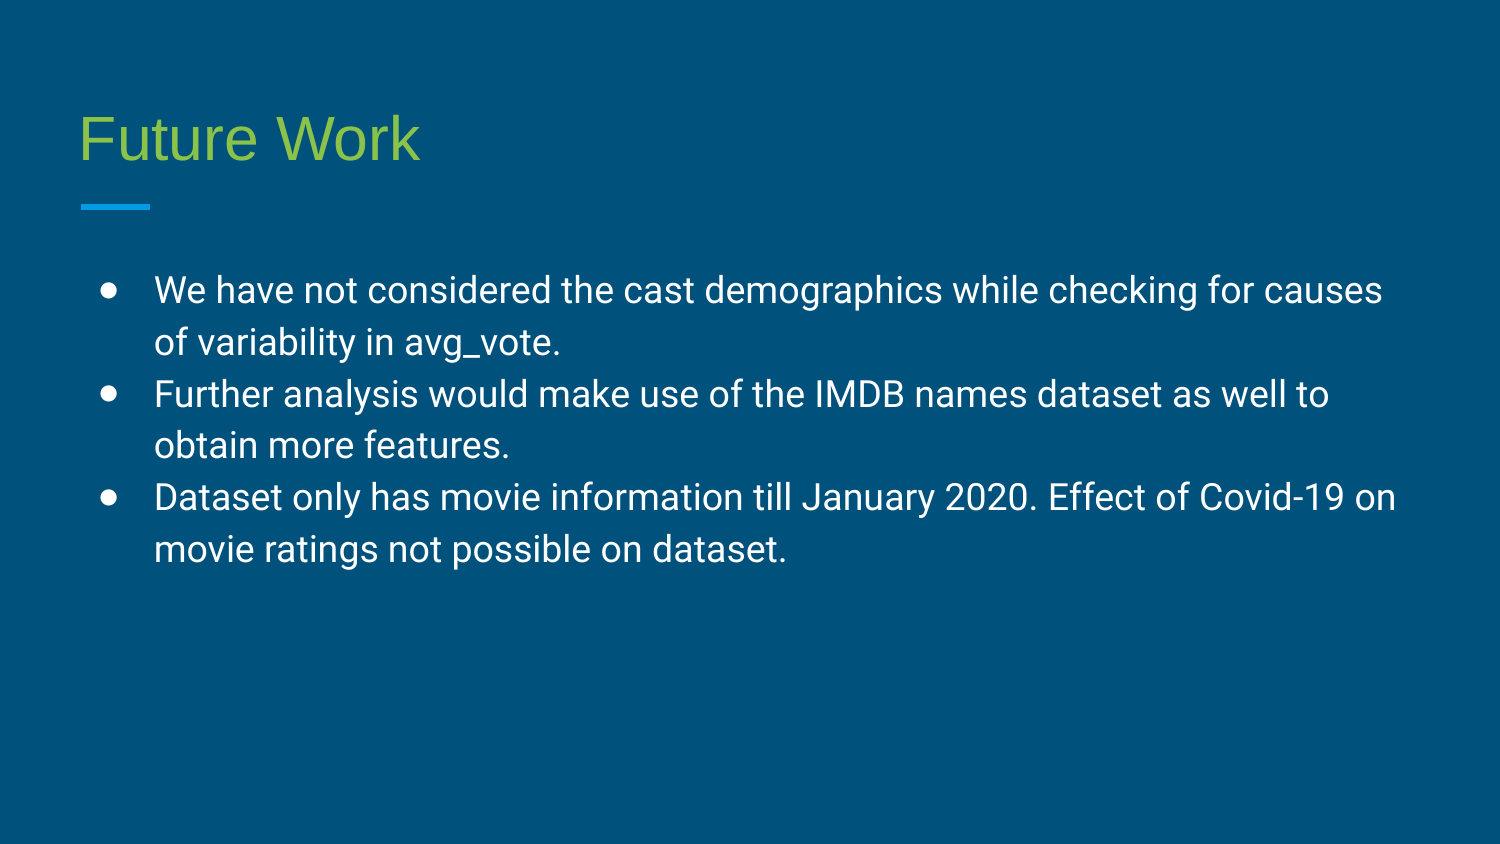

# Future Work
We have not considered the cast demographics while checking for causes of variability in avg_vote.
Further analysis would make use of the IMDB names dataset as well to obtain more features.
Dataset only has movie information till January 2020. Effect of Covid-19 on movie ratings not possible on dataset.